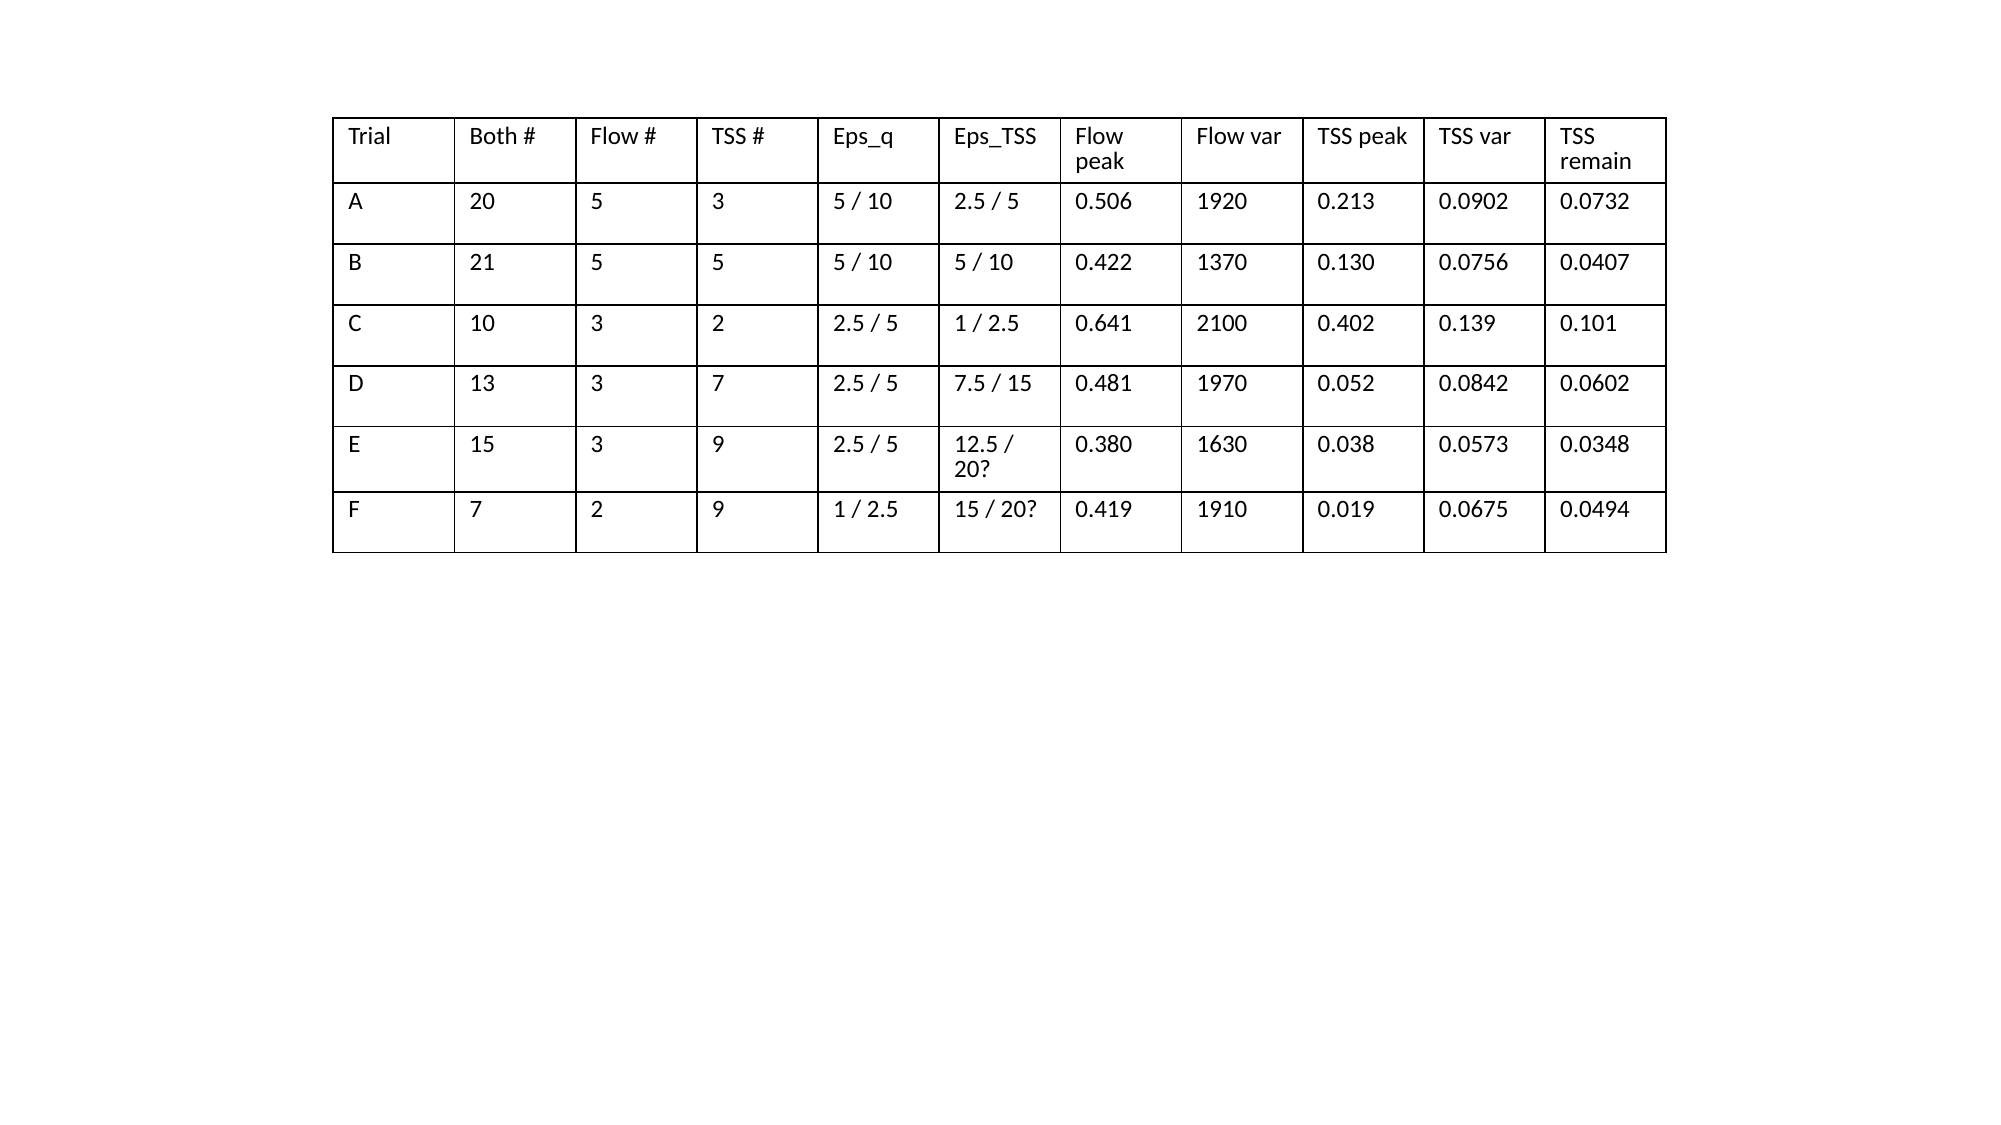

| Trial | Both # | Flow # | TSS # | Eps\_q | Eps\_TSS | Flow peak | Flow var | TSS peak | TSS var | TSS remain |
| --- | --- | --- | --- | --- | --- | --- | --- | --- | --- | --- |
| A | 20 | 5 | 3 | 5 / 10 | 2.5 / 5 | 0.506 | 1920 | 0.213 | 0.0902 | 0.0732 |
| B | 21 | 5 | 5 | 5 / 10 | 5 / 10 | 0.422 | 1370 | 0.130 | 0.0756 | 0.0407 |
| C | 10 | 3 | 2 | 2.5 / 5 | 1 / 2.5 | 0.641 | 2100 | 0.402 | 0.139 | 0.101 |
| D | 13 | 3 | 7 | 2.5 / 5 | 7.5 / 15 | 0.481 | 1970 | 0.052 | 0.0842 | 0.0602 |
| E | 15 | 3 | 9 | 2.5 / 5 | 12.5 / 20? | 0.380 | 1630 | 0.038 | 0.0573 | 0.0348 |
| F | 7 | 2 | 9 | 1 / 2.5 | 15 / 20? | 0.419 | 1910 | 0.019 | 0.0675 | 0.0494 |